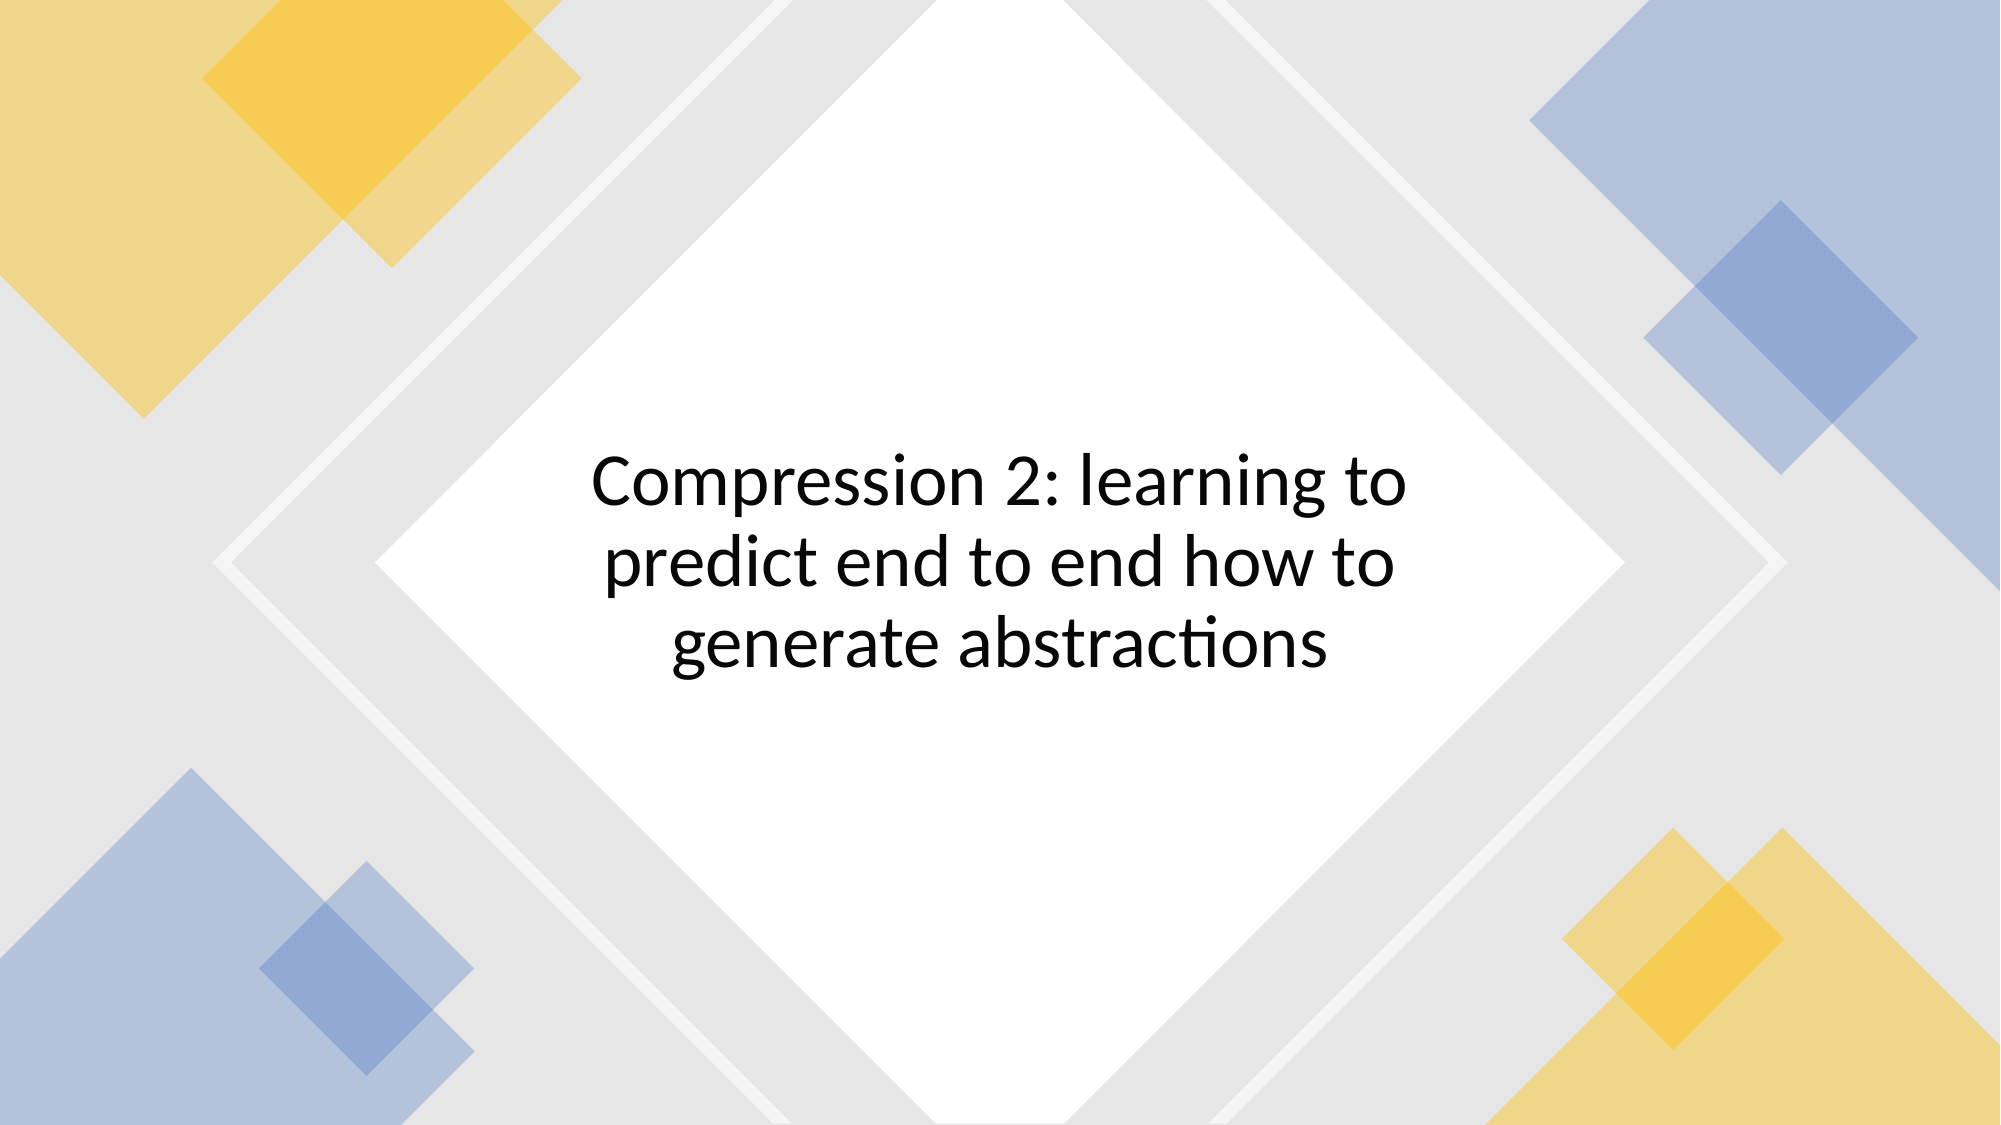

# Compression 2: learning to predict end to end how to generate abstractions